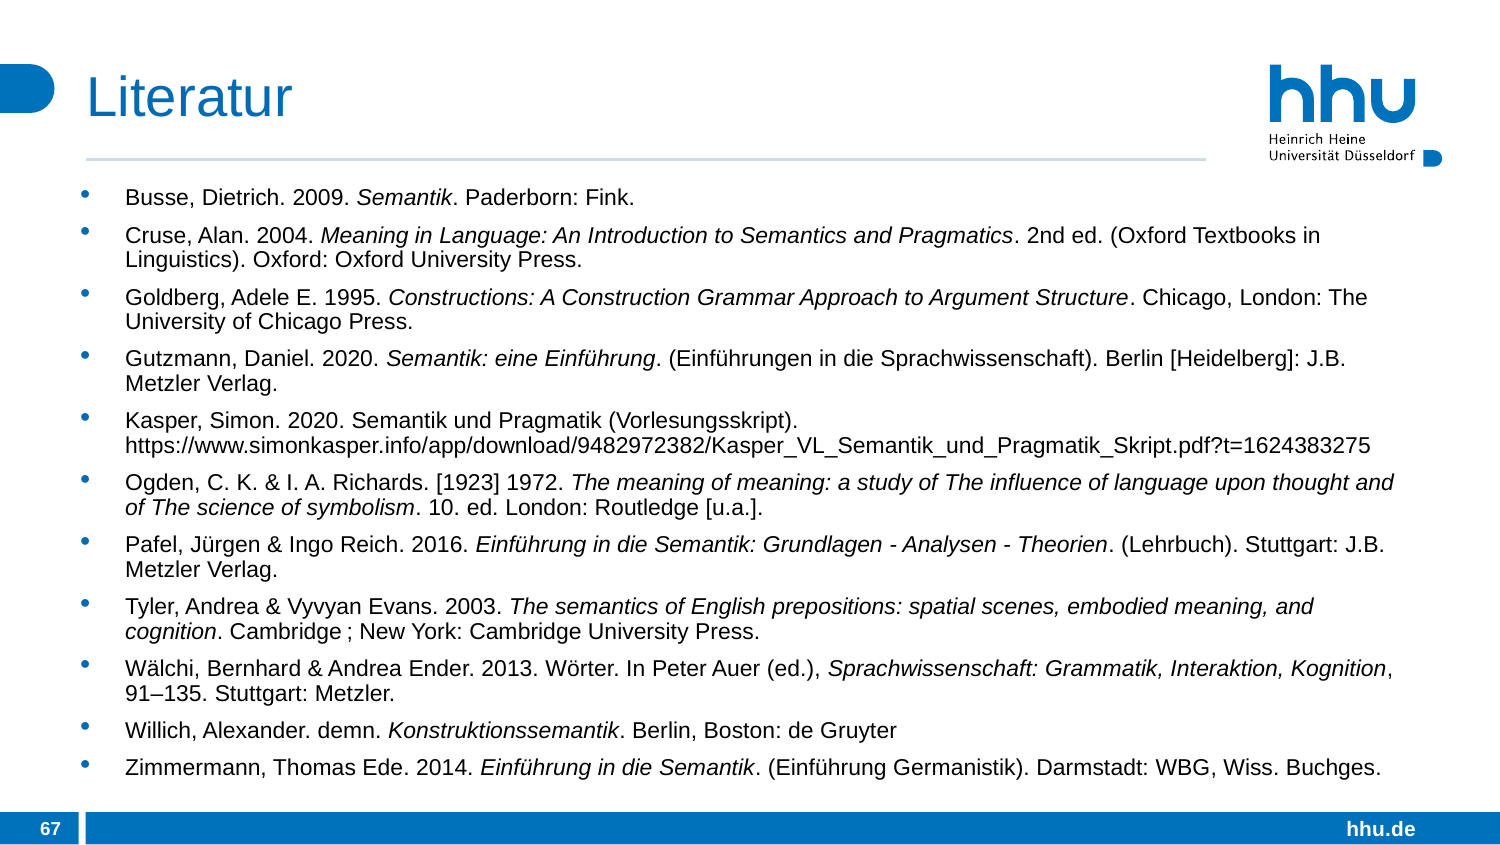

# Literatur
Busse, Dietrich. 2009. Semantik. Paderborn: Fink.
Cruse, Alan. 2004. Meaning in Language: An Introduction to Semantics and Pragmatics. 2nd ed. (Oxford Textbooks in Linguistics). Oxford: Oxford University Press.
Goldberg, Adele E. 1995. Constructions: A Construction Grammar Approach to Argument Structure. Chicago, London: The University of Chicago Press.
Gutzmann, Daniel. 2020. Semantik: eine Einführung. (Einführungen in die Sprachwissenschaft). Berlin [Heidelberg]: J.B. Metzler Verlag.
Kasper, Simon. 2020. Semantik und Pragmatik (Vorlesungsskript). https://www.simonkasper.info/app/download/9482972382/Kasper_VL_Semantik_und_Pragmatik_Skript.pdf?t=1624383275
Ogden, C. K. & I. A. Richards. [1923] 1972. The meaning of meaning: a study of The influence of language upon thought and of The science of symbolism. 10. ed. London: Routledge [u.a.].
Pafel, Jürgen & Ingo Reich. 2016. Einführung in die Semantik: Grundlagen - Analysen - Theorien. (Lehrbuch). Stuttgart: J.B. Metzler Verlag.
Tyler, Andrea & Vyvyan Evans. 2003. The semantics of English prepositions: spatial scenes, embodied meaning, and cognition. Cambridge ; New York: Cambridge University Press.
Wälchi, Bernhard & Andrea Ender. 2013. Wörter. In Peter Auer (ed.), Sprachwissenschaft: Grammatik, Interaktion, Kognition, 91–135. Stuttgart: Metzler.
Willich, Alexander. demn. Konstruktionssemantik. Berlin, Boston: de Gruyter
Zimmermann, Thomas Ede. 2014. Einführung in die Semantik. (Einführung Germanistik). Darmstadt: WBG, Wiss. Buchges.

67